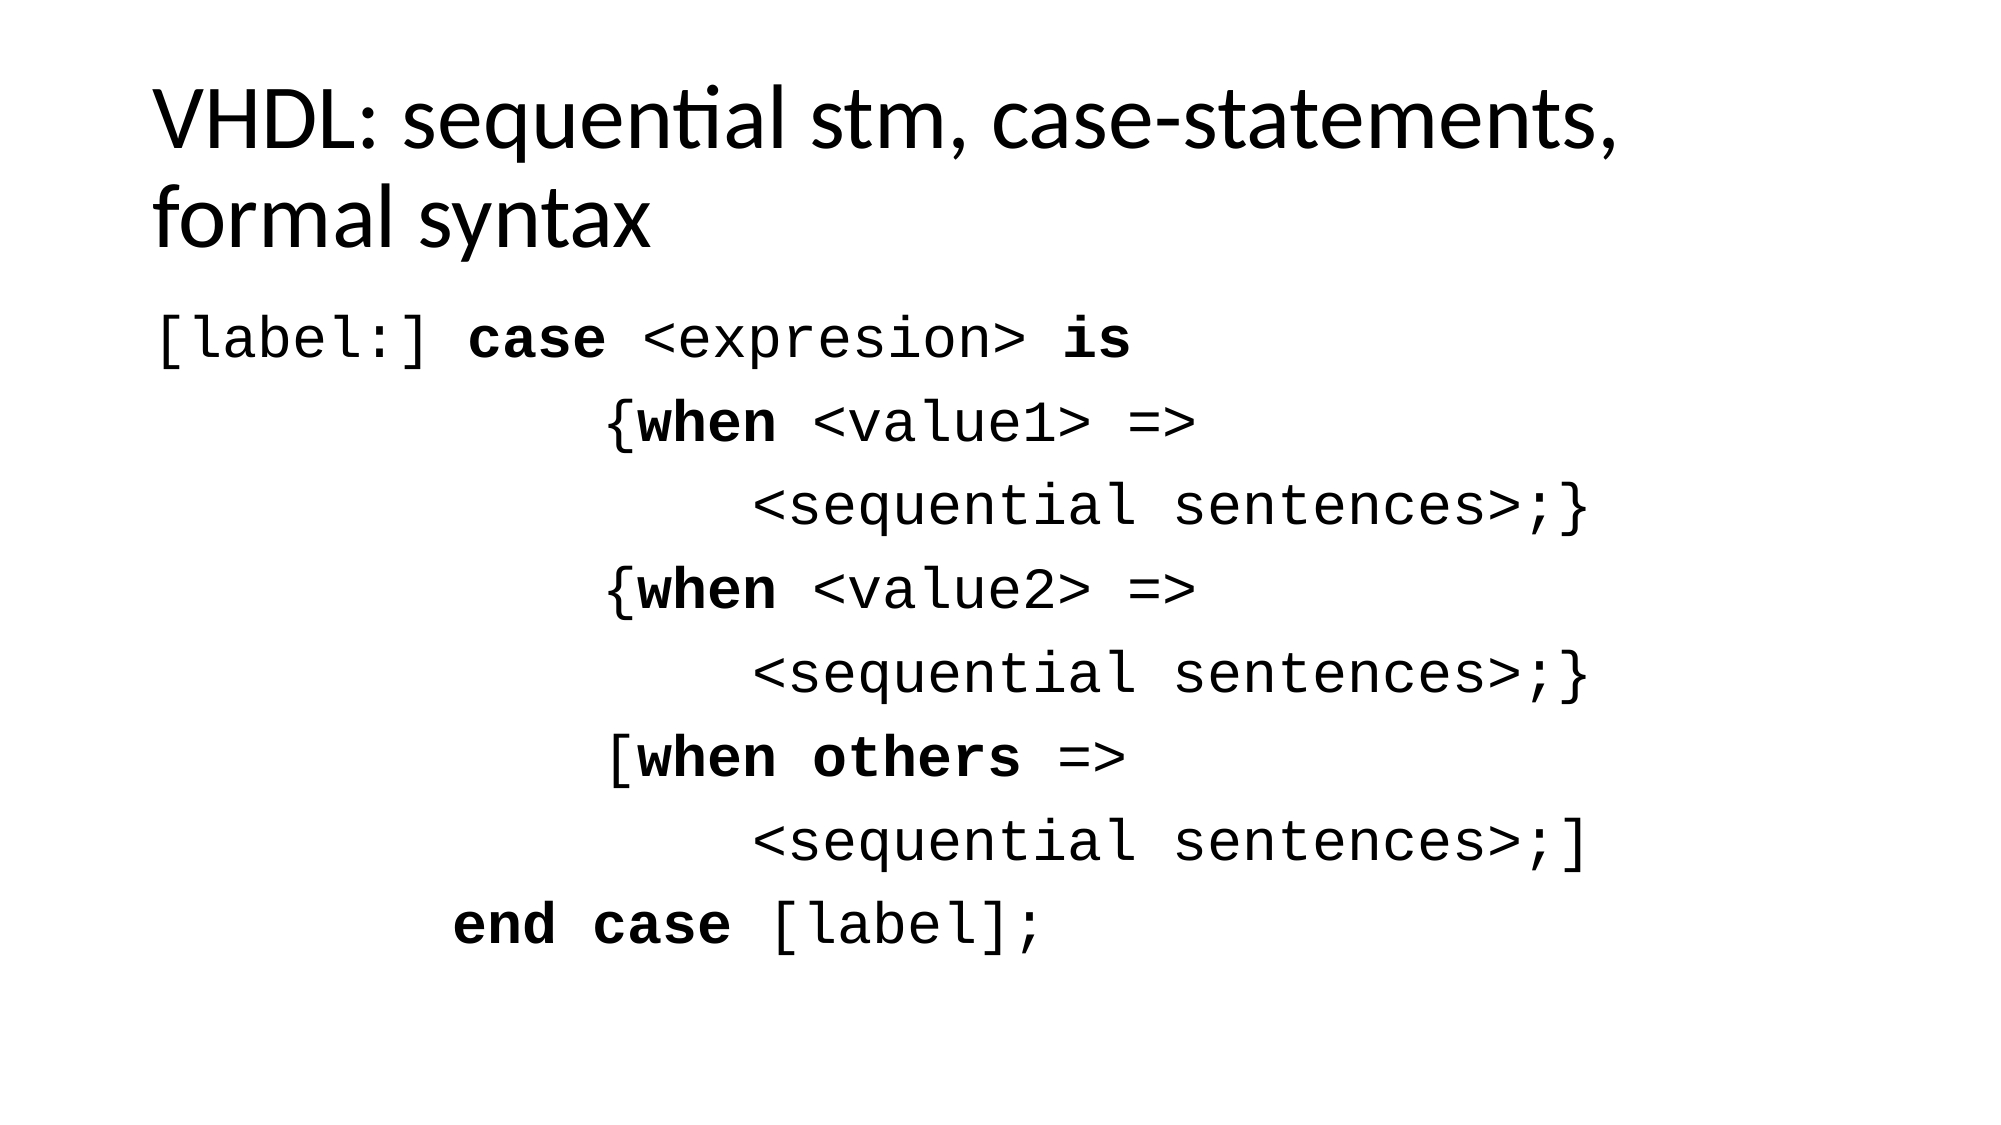

# VHDL: sequential stm, case-statements, formal syntax
[label:] case <expresion> is
			{when <value1> =>
				<sequential sentences>;}
			{when <value2> =>
				<sequential sentences>;}
			[when others =>
				<sequential sentences>;]
		end case [label];